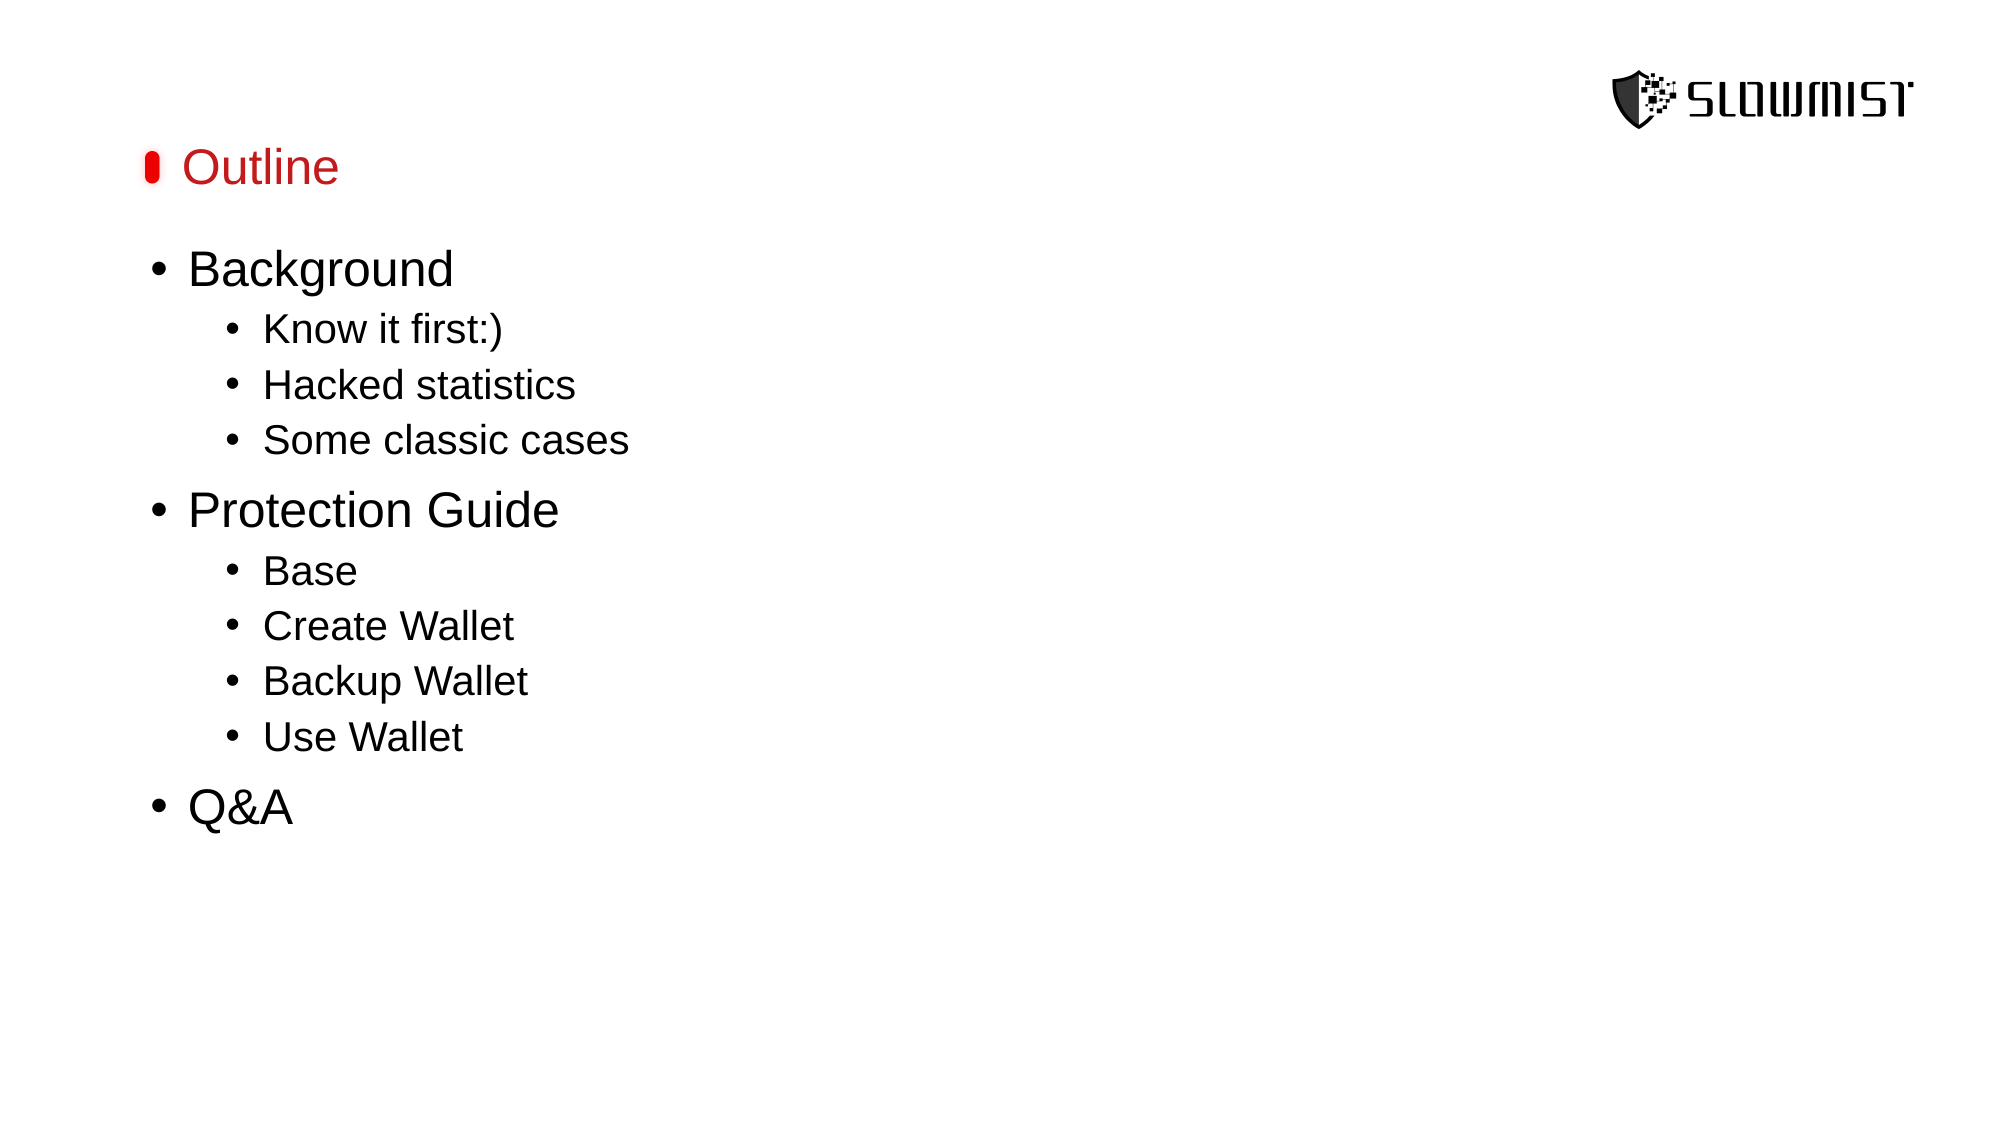

Outline
Background
Know it first:)
Hacked statistics
Some classic cases
Protection Guide
Base
Create Wallet
Backup Wallet
Use Wallet
Q&A